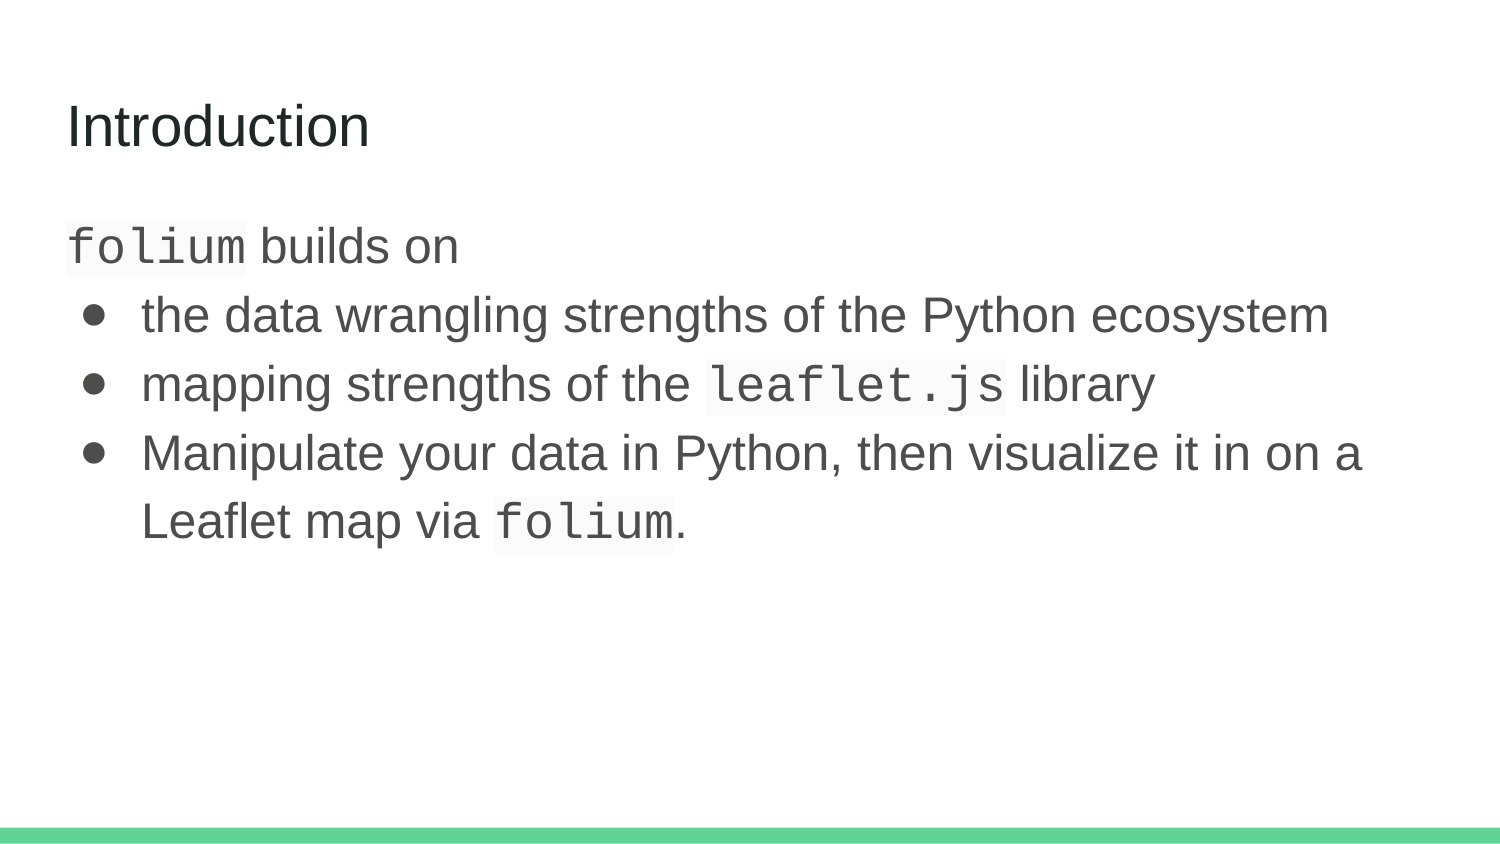

# Introduction
folium builds on
the data wrangling strengths of the Python ecosystem
mapping strengths of the leaflet.js library
Manipulate your data in Python, then visualize it in on a Leaflet map via folium.